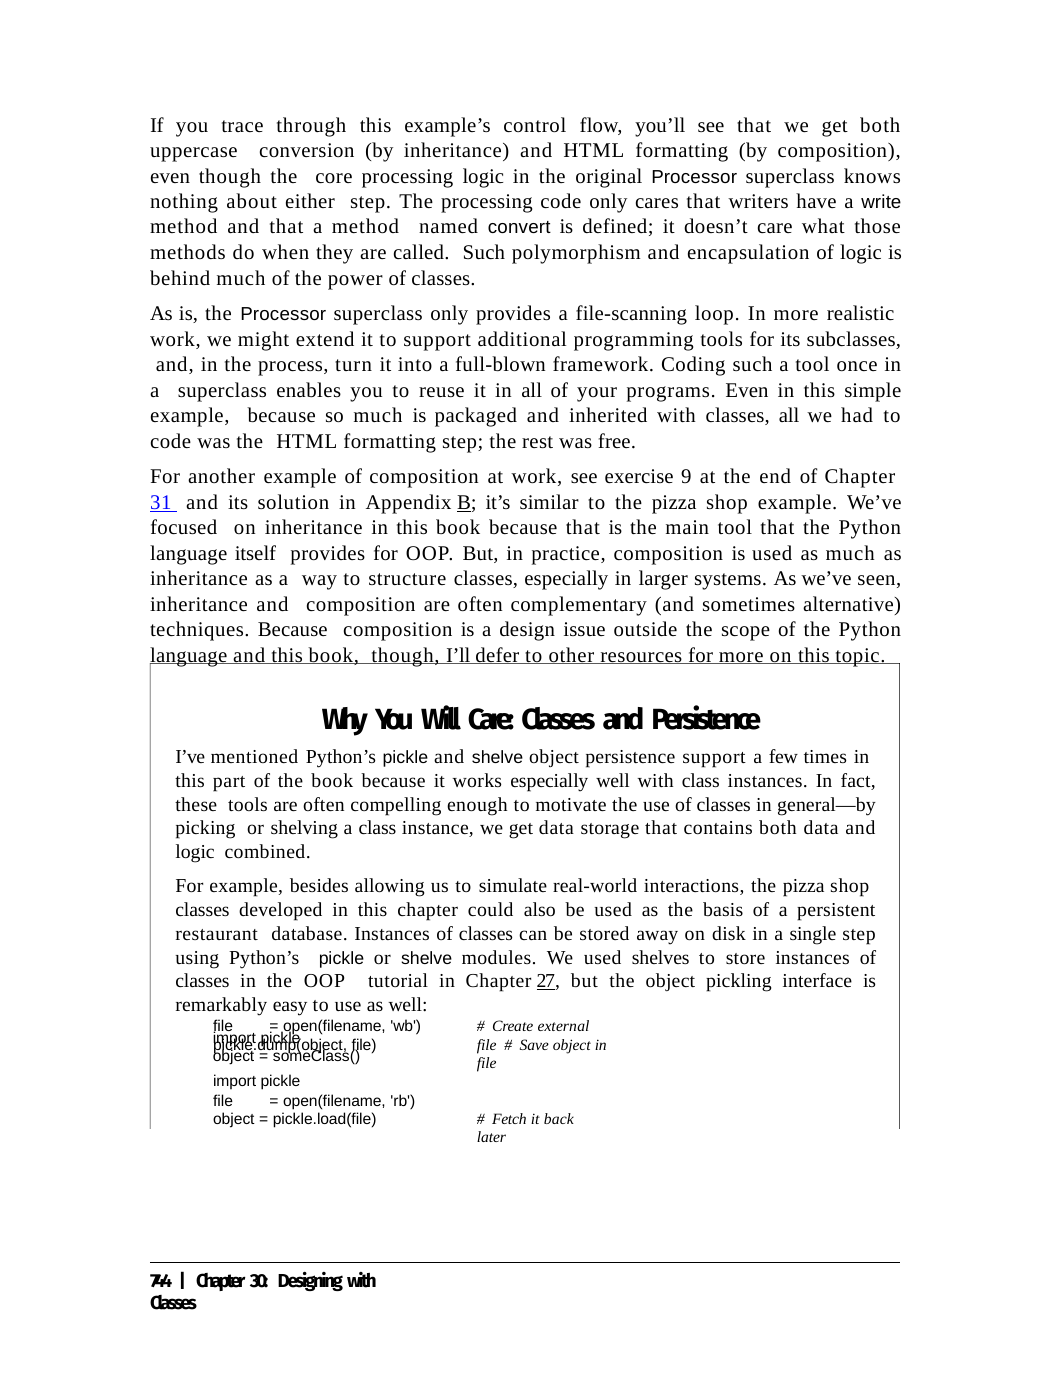

If you trace through this example’s control flow, you’ll see that we get both uppercase  conversion (by inheritance) and HTML formatting (by composition), even though the  core processing logic in the original Processor superclass knows nothing about either  step. The processing code only cares that writers have a write method and that a method  named convert is defined; it doesn’t care what those methods do when they are called.  Such polymorphism and encapsulation of logic is behind much of the power of classes.
As is, the Processor superclass only provides a file-scanning loop. In more realistic  work, we might extend it to support additional programming tools for its subclasses,  and, in the process, turn it into a full-blown framework. Coding such a tool once in a  superclass enables you to reuse it in all of your programs. Even in this simple example,  because so much is packaged and inherited with classes, all we had to code was the  HTML formatting step; the rest was free.
For another example of composition at work, see exercise 9 at the end of Chapter 31  and its solution in Appendix B; it’s similar to the pizza shop example. We’ve focused  on inheritance in this book because that is the main tool that the Python language itself  provides for OOP. But, in practice, composition is used as much as inheritance as a  way to structure classes, especially in larger systems. As we’ve seen, inheritance and  composition are often complementary (and sometimes alternative) techniques. Because  composition is a design issue outside the scope of the Python language and this book,  though, I’ll defer to other resources for more on this topic.

Why You Will Care: Classes and Persistence
I’ve mentioned Python’s pickle and shelve object persistence support a few times in  this part of the book because it works especially well with class instances. In fact, these  tools are often compelling enough to motivate the use of classes in general—by picking  or shelving a class instance, we get data storage that contains both data and logic  combined.
For example, besides allowing us to simulate real-world interactions, the pizza shop  classes developed in this chapter could also be used as the basis of a persistent restaurant  database. Instances of classes can be stored away on disk in a single step using Python’s  pickle or shelve modules. We used shelves to store instances of classes in the OOP  tutorial in Chapter 27, but the object pickling interface is remarkably easy to use as well:
import pickle
object = someClass()

file	= open(filename, 'wb')  pickle.dump(object, file)
# Create external file  # Save object in file
import pickle
file	= open(filename, 'rb')  object = pickle.load(file)
# Fetch it back later

744  |  Chapter 30:  Designing with Classes